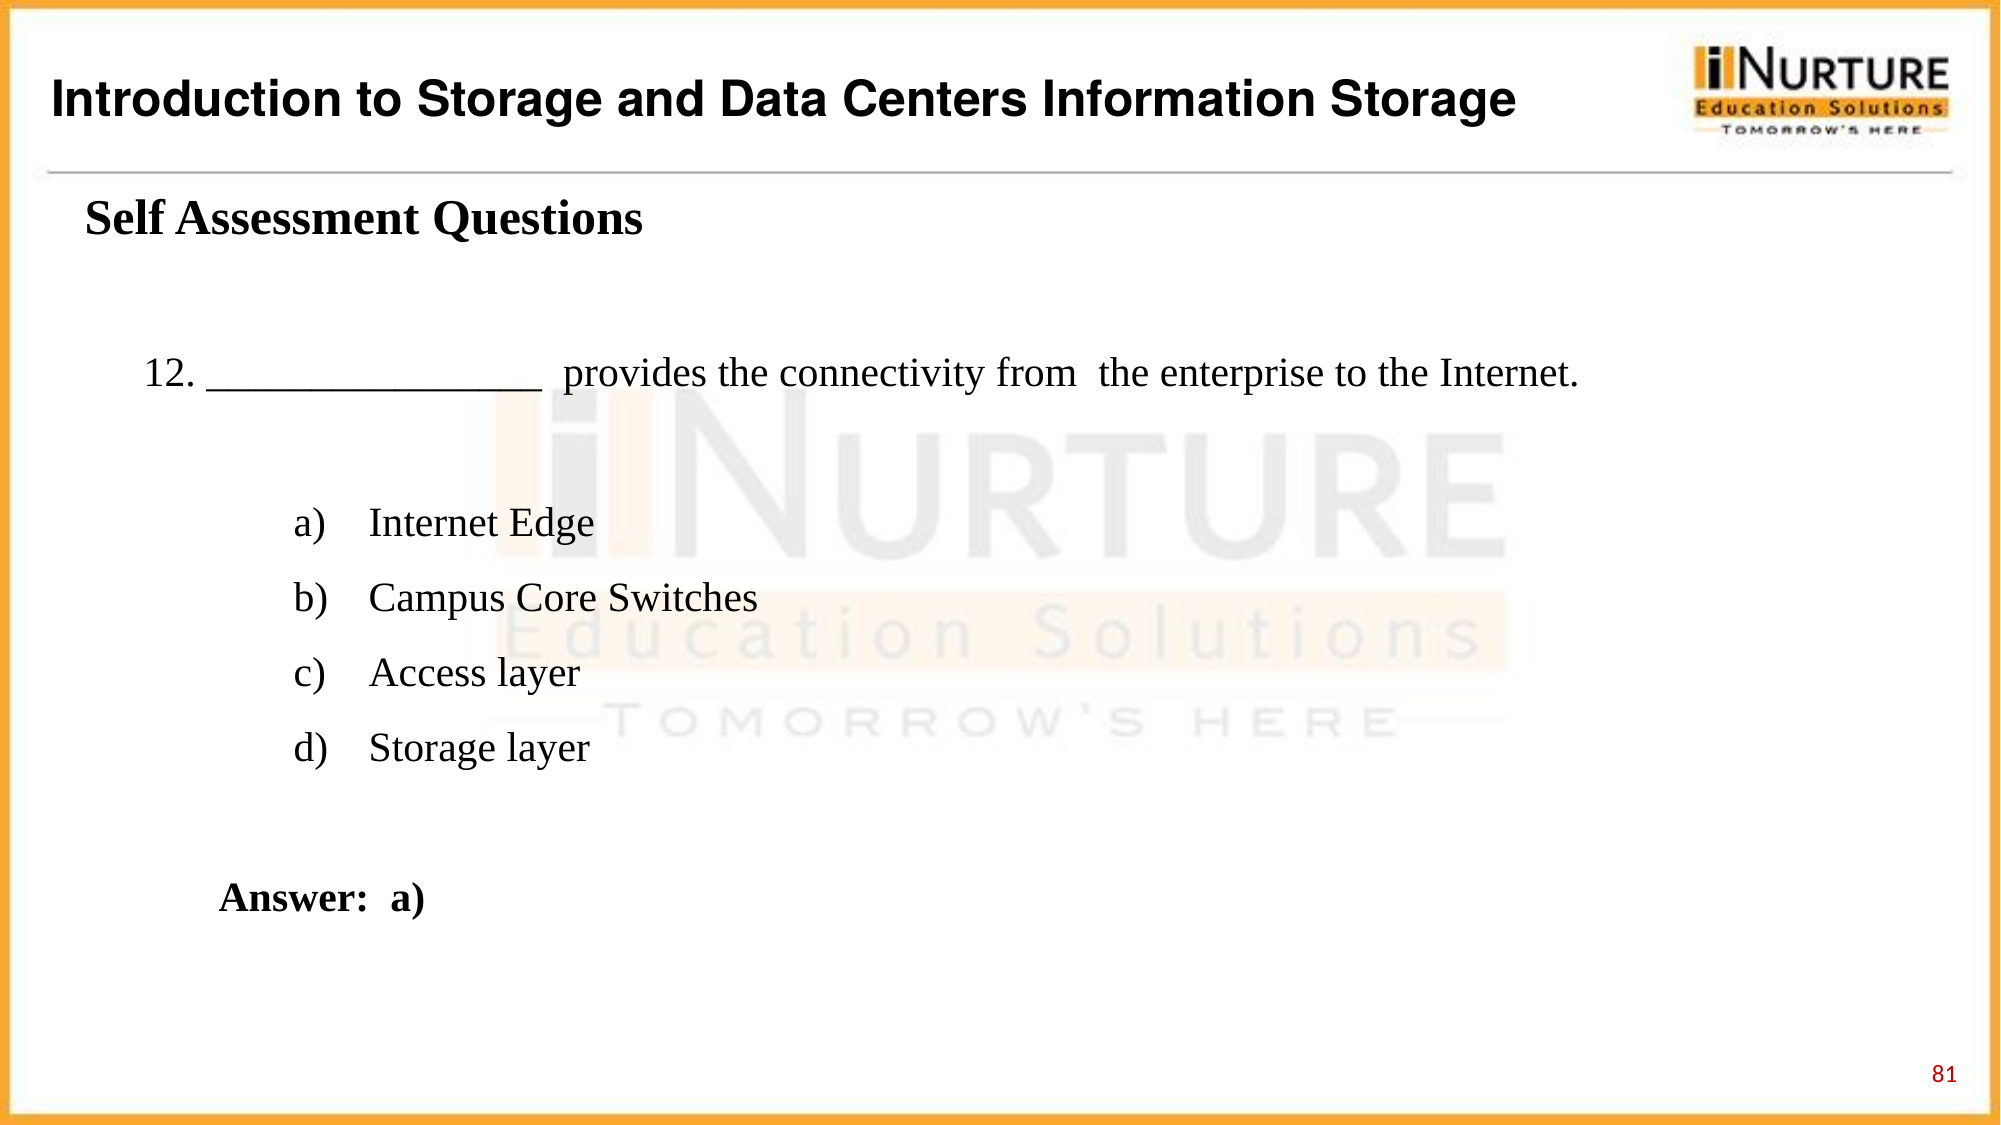

Introduction to Storage and Data Centers Information Storage
Self Assessment Questions

12. ________________  provides the connectivity from  the enterprise to the Internet.

Internet Edge
Campus Core Switches
Access layer
Storage layer

Answer:  a)

81